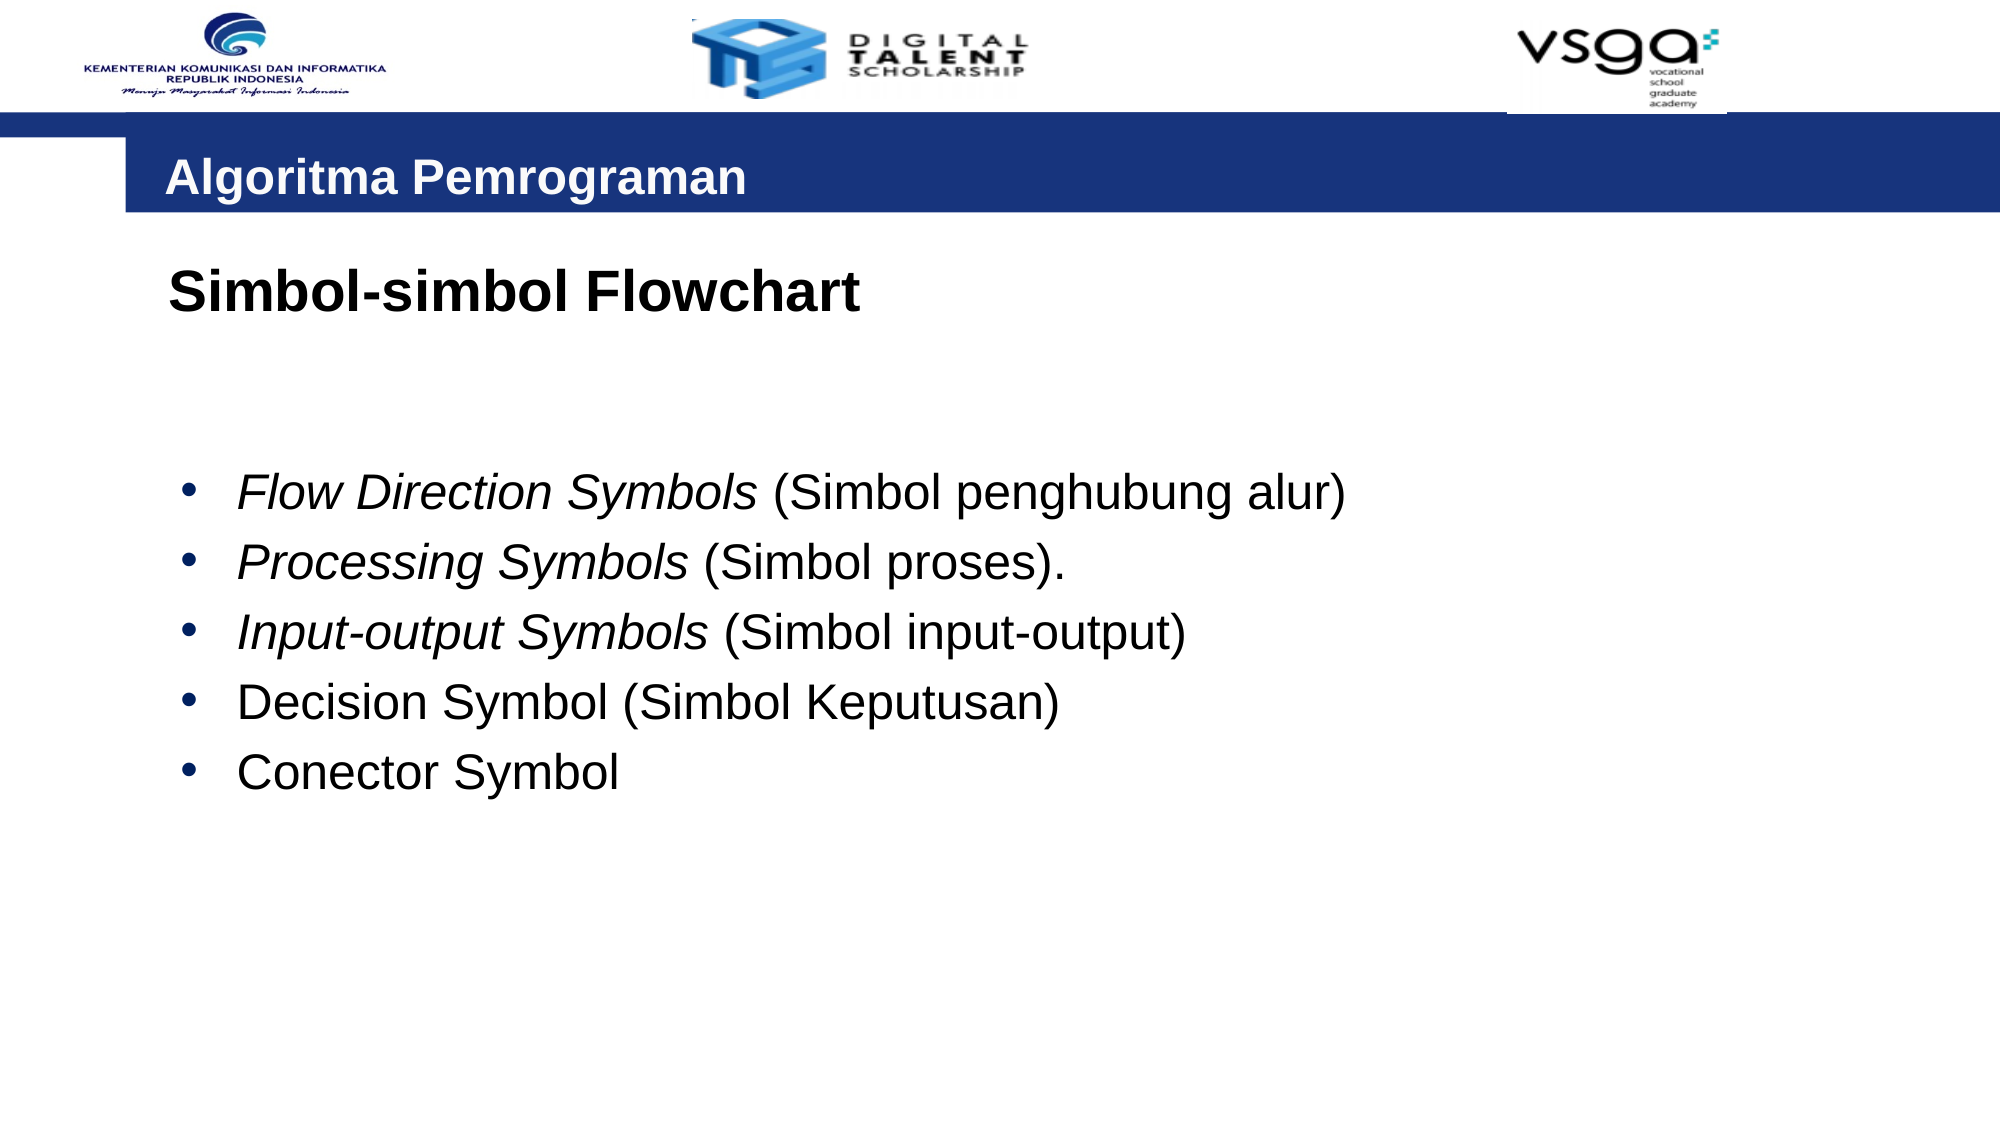

Algoritma Pemrograman
Simbol-simbol Flowchart
Flow Direction Symbols (Simbol penghubung alur)
Processing Symbols (Simbol proses).
Input-output Symbols (Simbol input-output)
Decision Symbol (Simbol Keputusan)
Conector Symbol